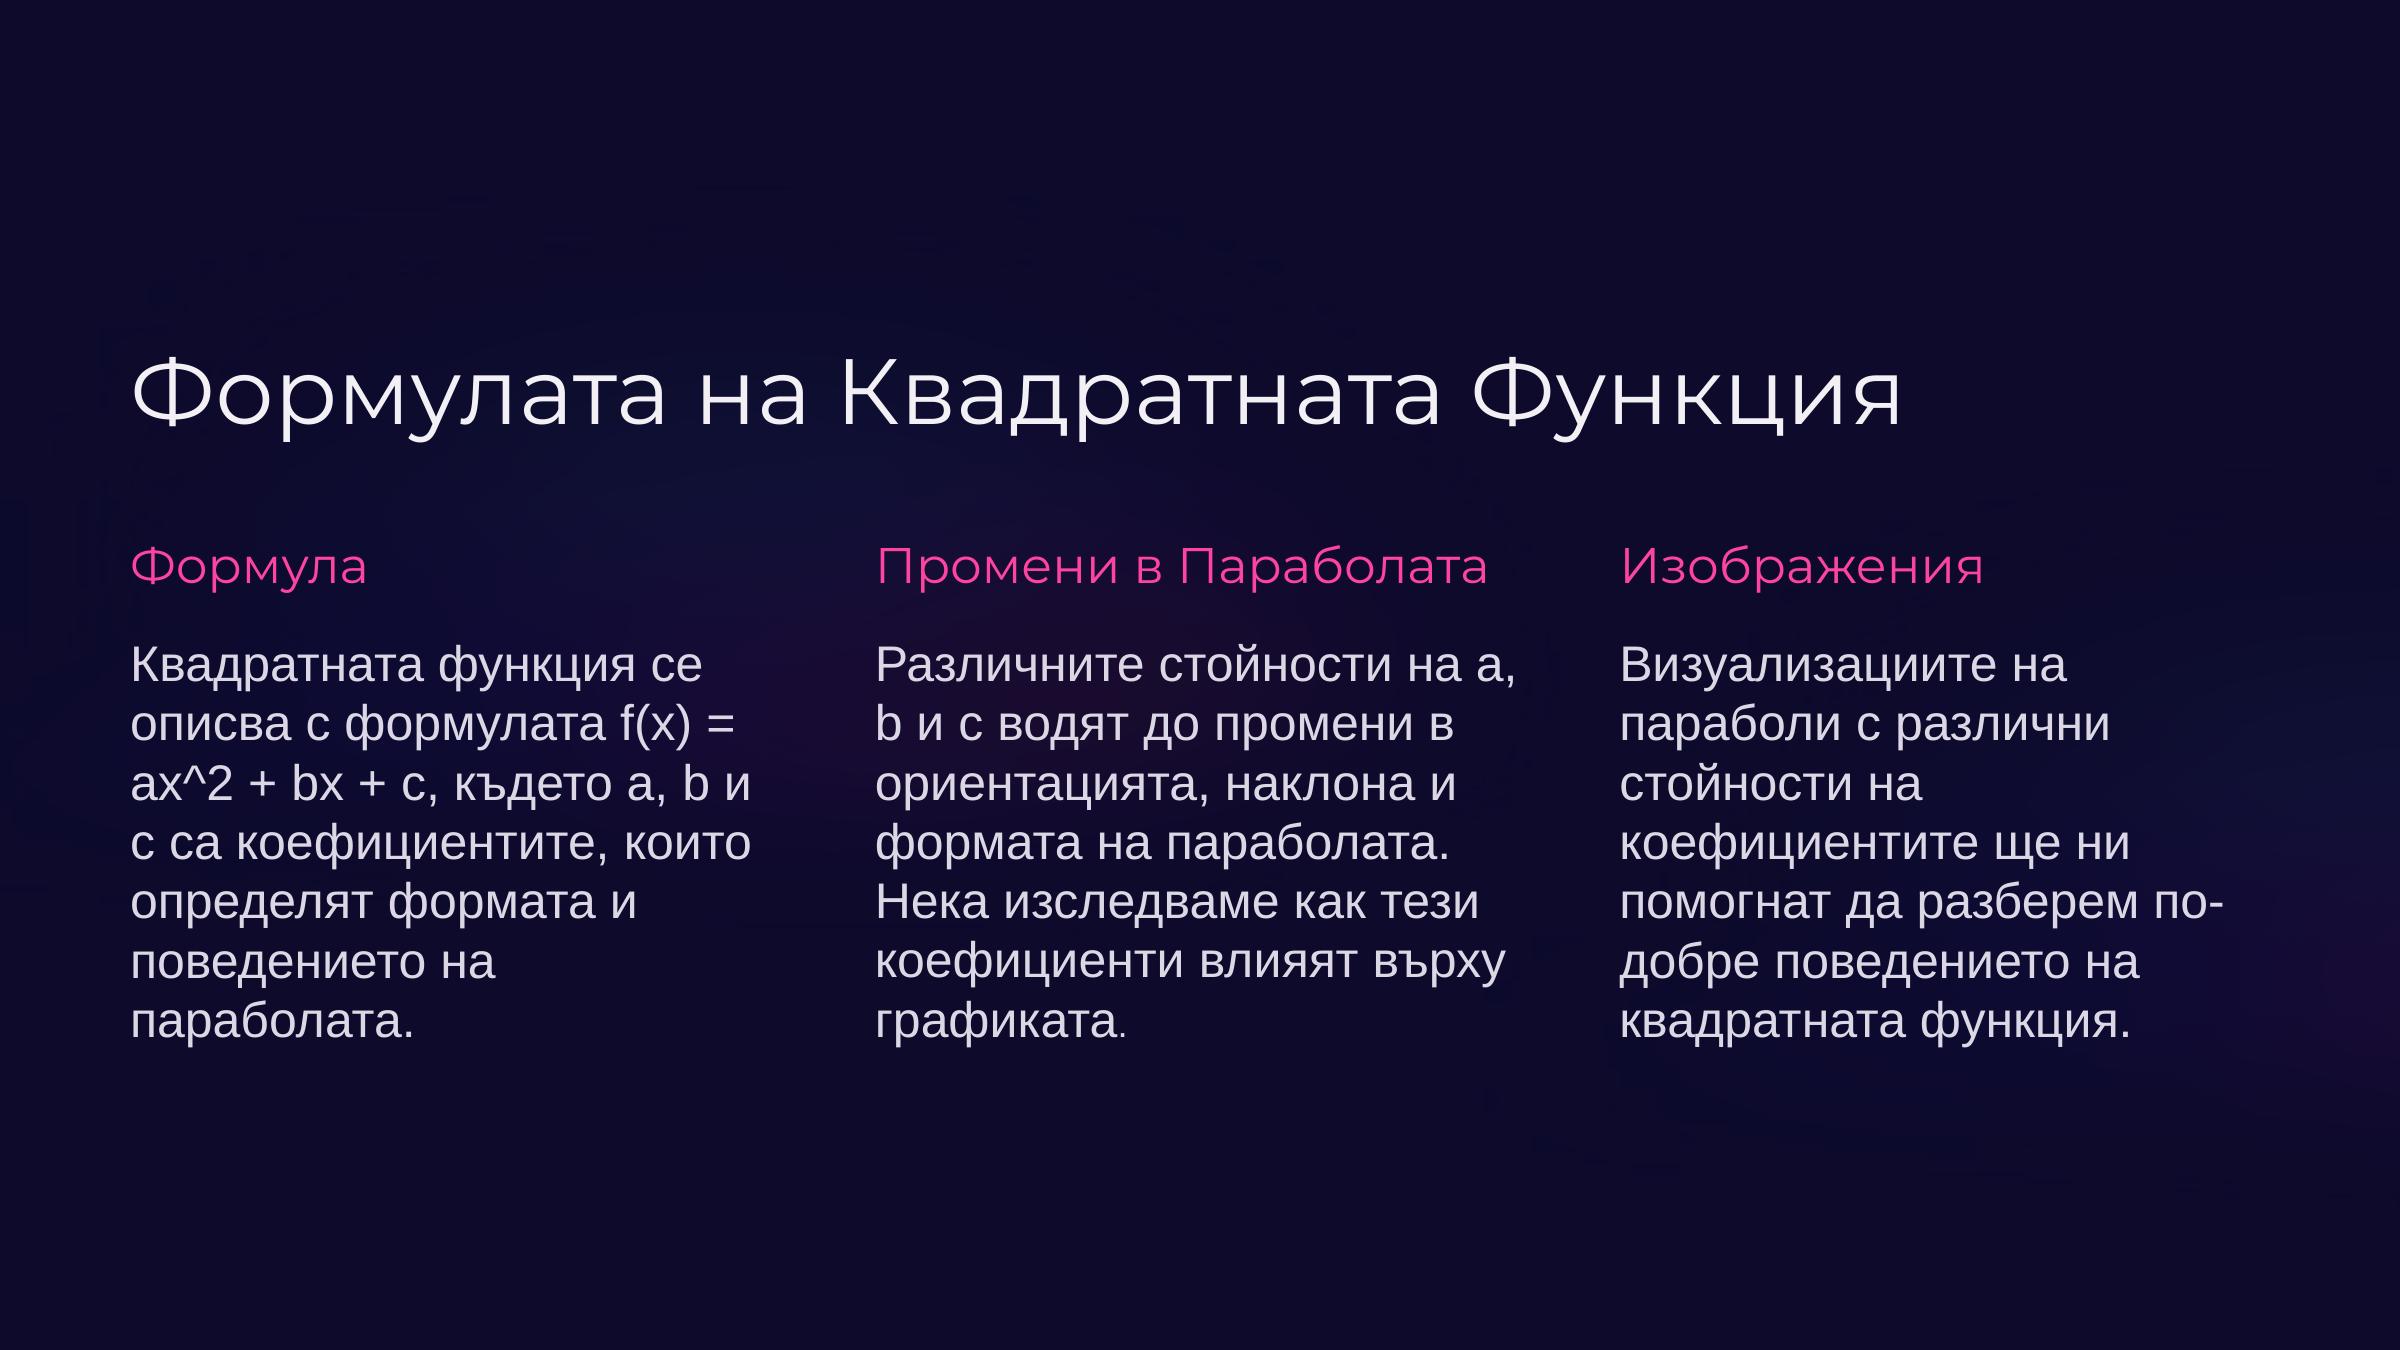

Формулата на Квадратната Функция
Формула
Промени в Параболата
Изображения
Квадратната функция се описва с формулата f(x) = ax^2 + bx + c, където a, b и c са коефициентите, които определят формата и поведението на параболата.
Различните стойности на a, b и c водят до промени в ориентацията, наклона и формата на параболата. Нека изследваме как тези коефициенти влияят върху графиката.
Визуализациите на параболи с различни стойности на коефициентите ще ни помогнат да разберем по-добре поведението на квадратната функция.